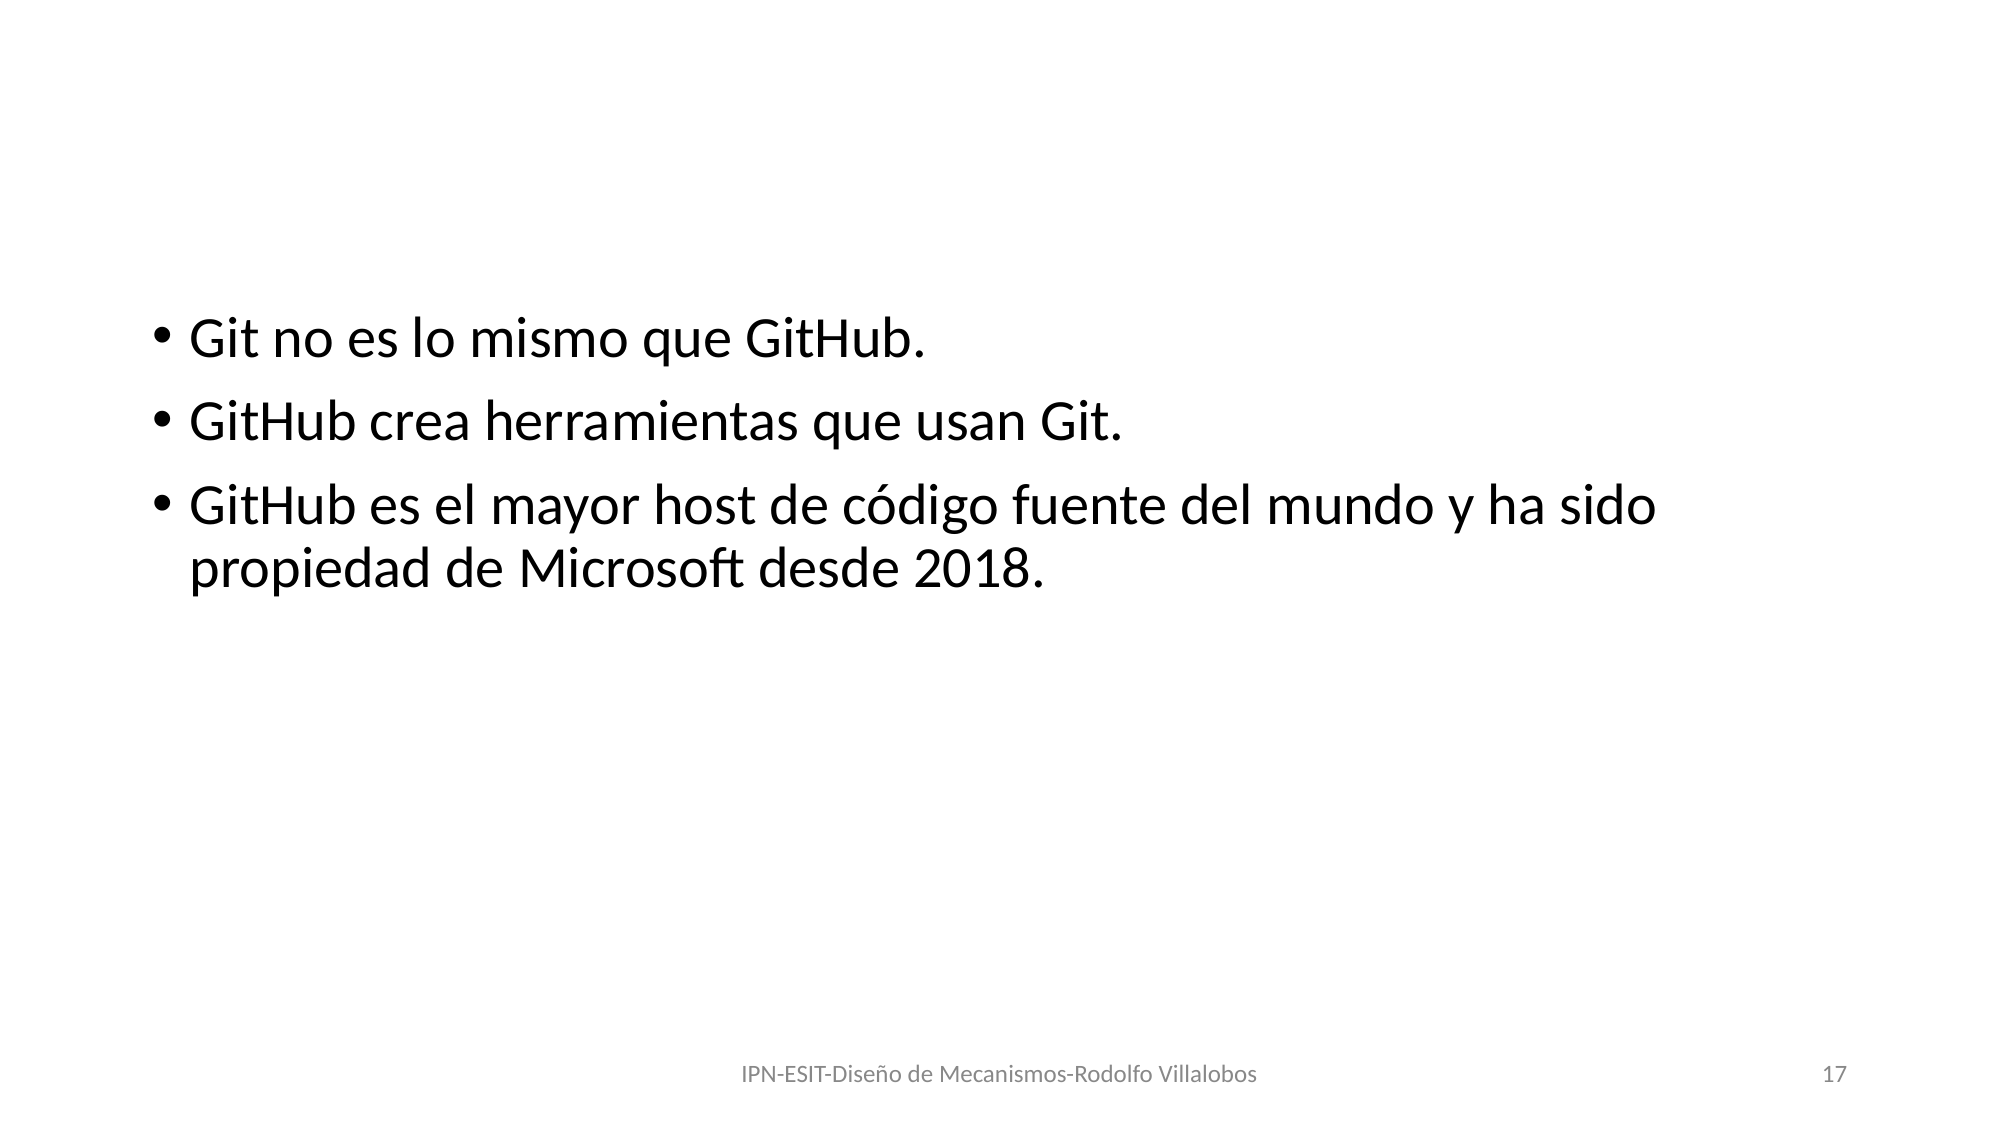

Git no es lo mismo que GitHub.
GitHub crea herramientas que usan Git.
GitHub es el mayor host de código fuente del mundo y ha sido propiedad de Microsoft desde 2018.

IPN-ESIT-Diseño de Mecanismos-Rodolfo Villalobos
17